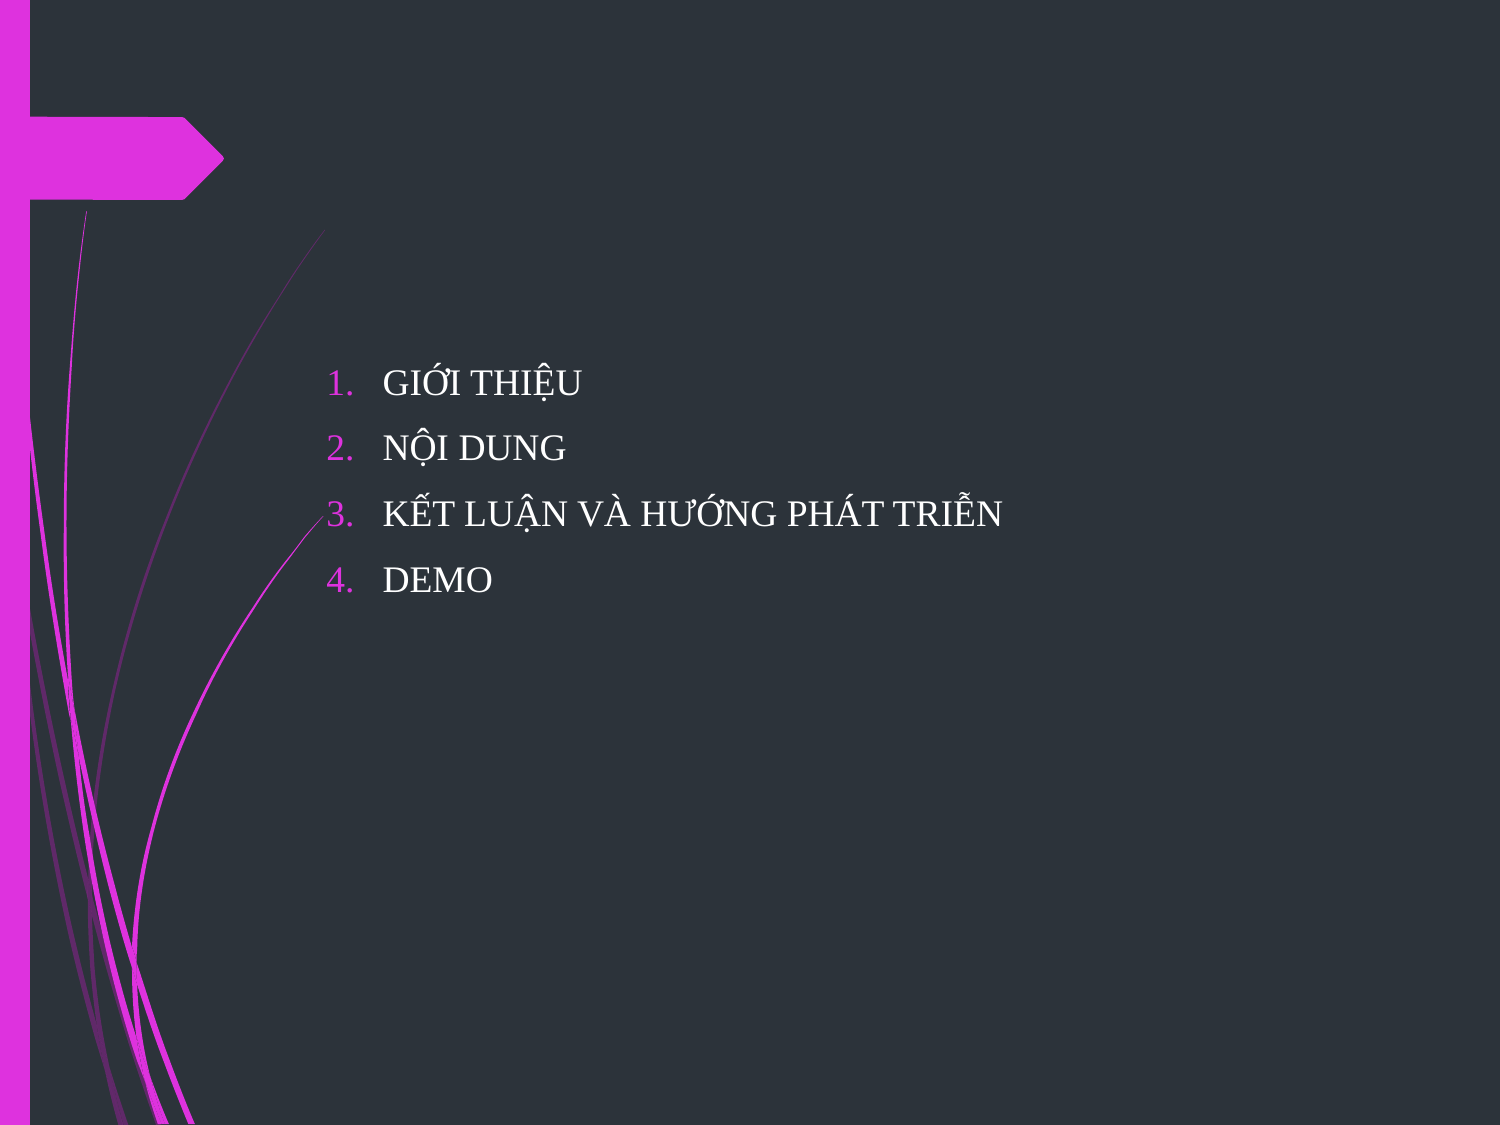

#
2
GIỚI THIỆU
NỘI DUNG
KẾT LUẬN VÀ HƯỚNG PHÁT TRIỄN
DEMO